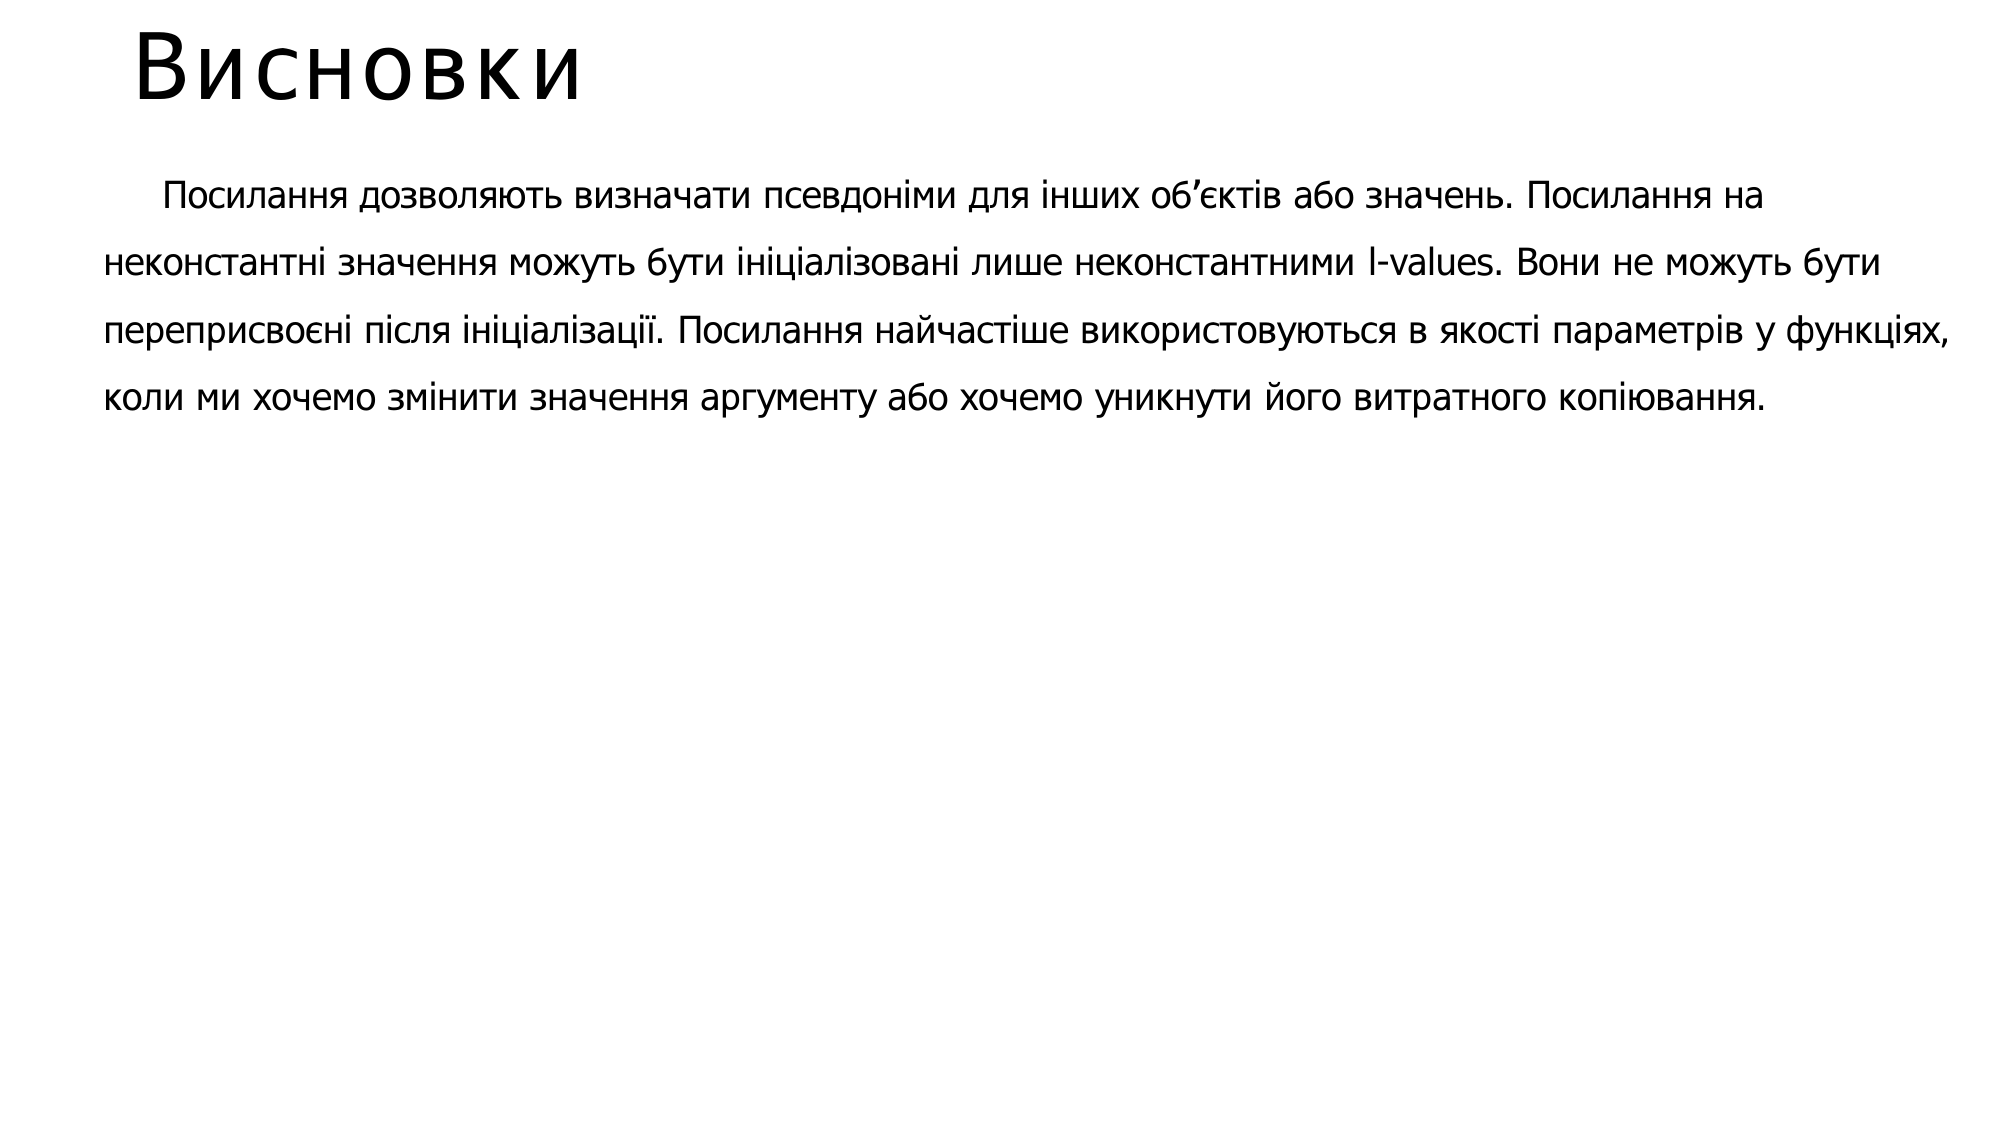

# Висновки
Посилання дозволяють визначати псевдоніми для інших об’єктів або значень. Посилання на неконстантні значення можуть бути ініціалізовані лише неконстантними l-values. Вони не можуть бути переприсвоєні після ініціалізації. Посилання найчастіше використовуються в якості параметрів у функціях, коли ми хочемо змінити значення аргументу або хочемо уникнути його витратного копіювання.